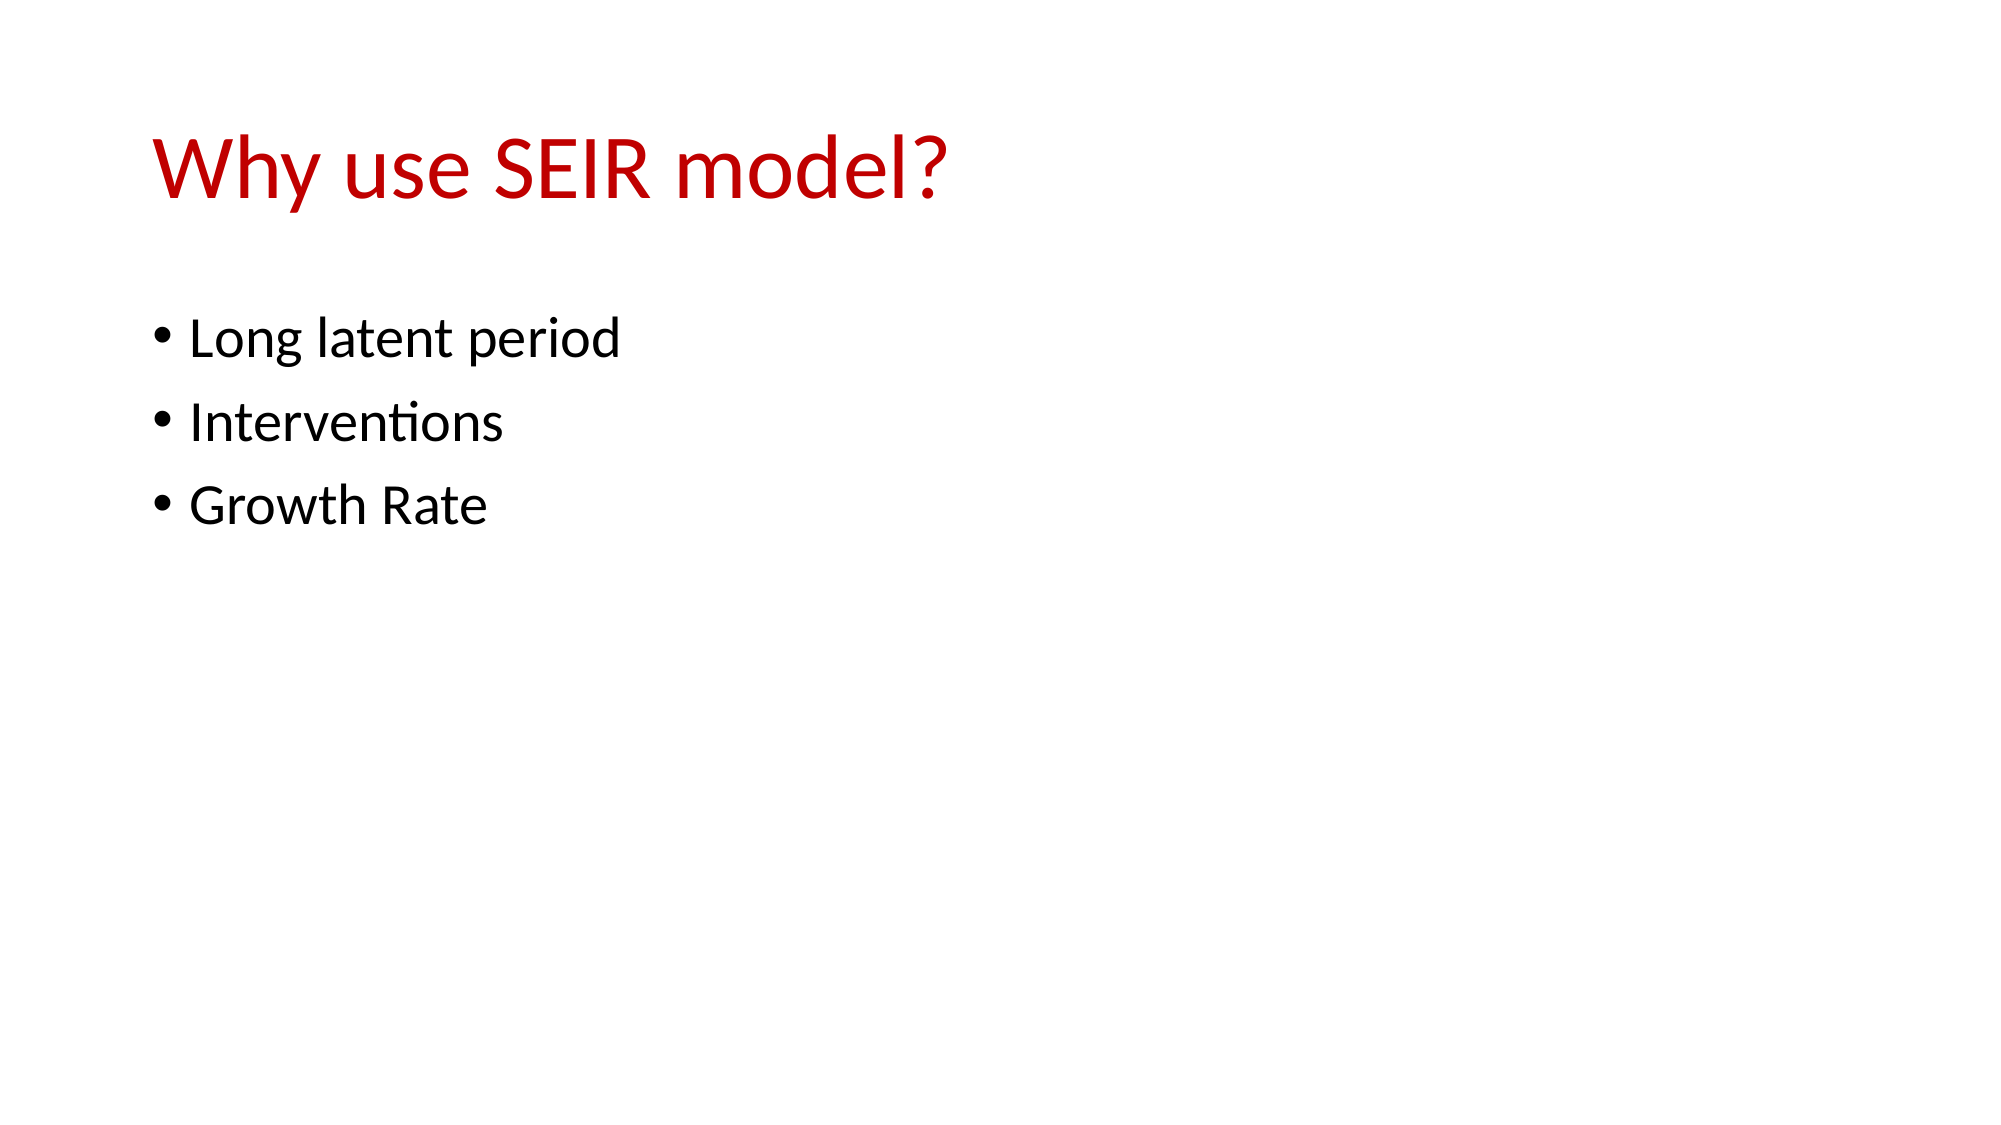

# Why use SEIR model?
Long latent period
Interventions
Growth Rate